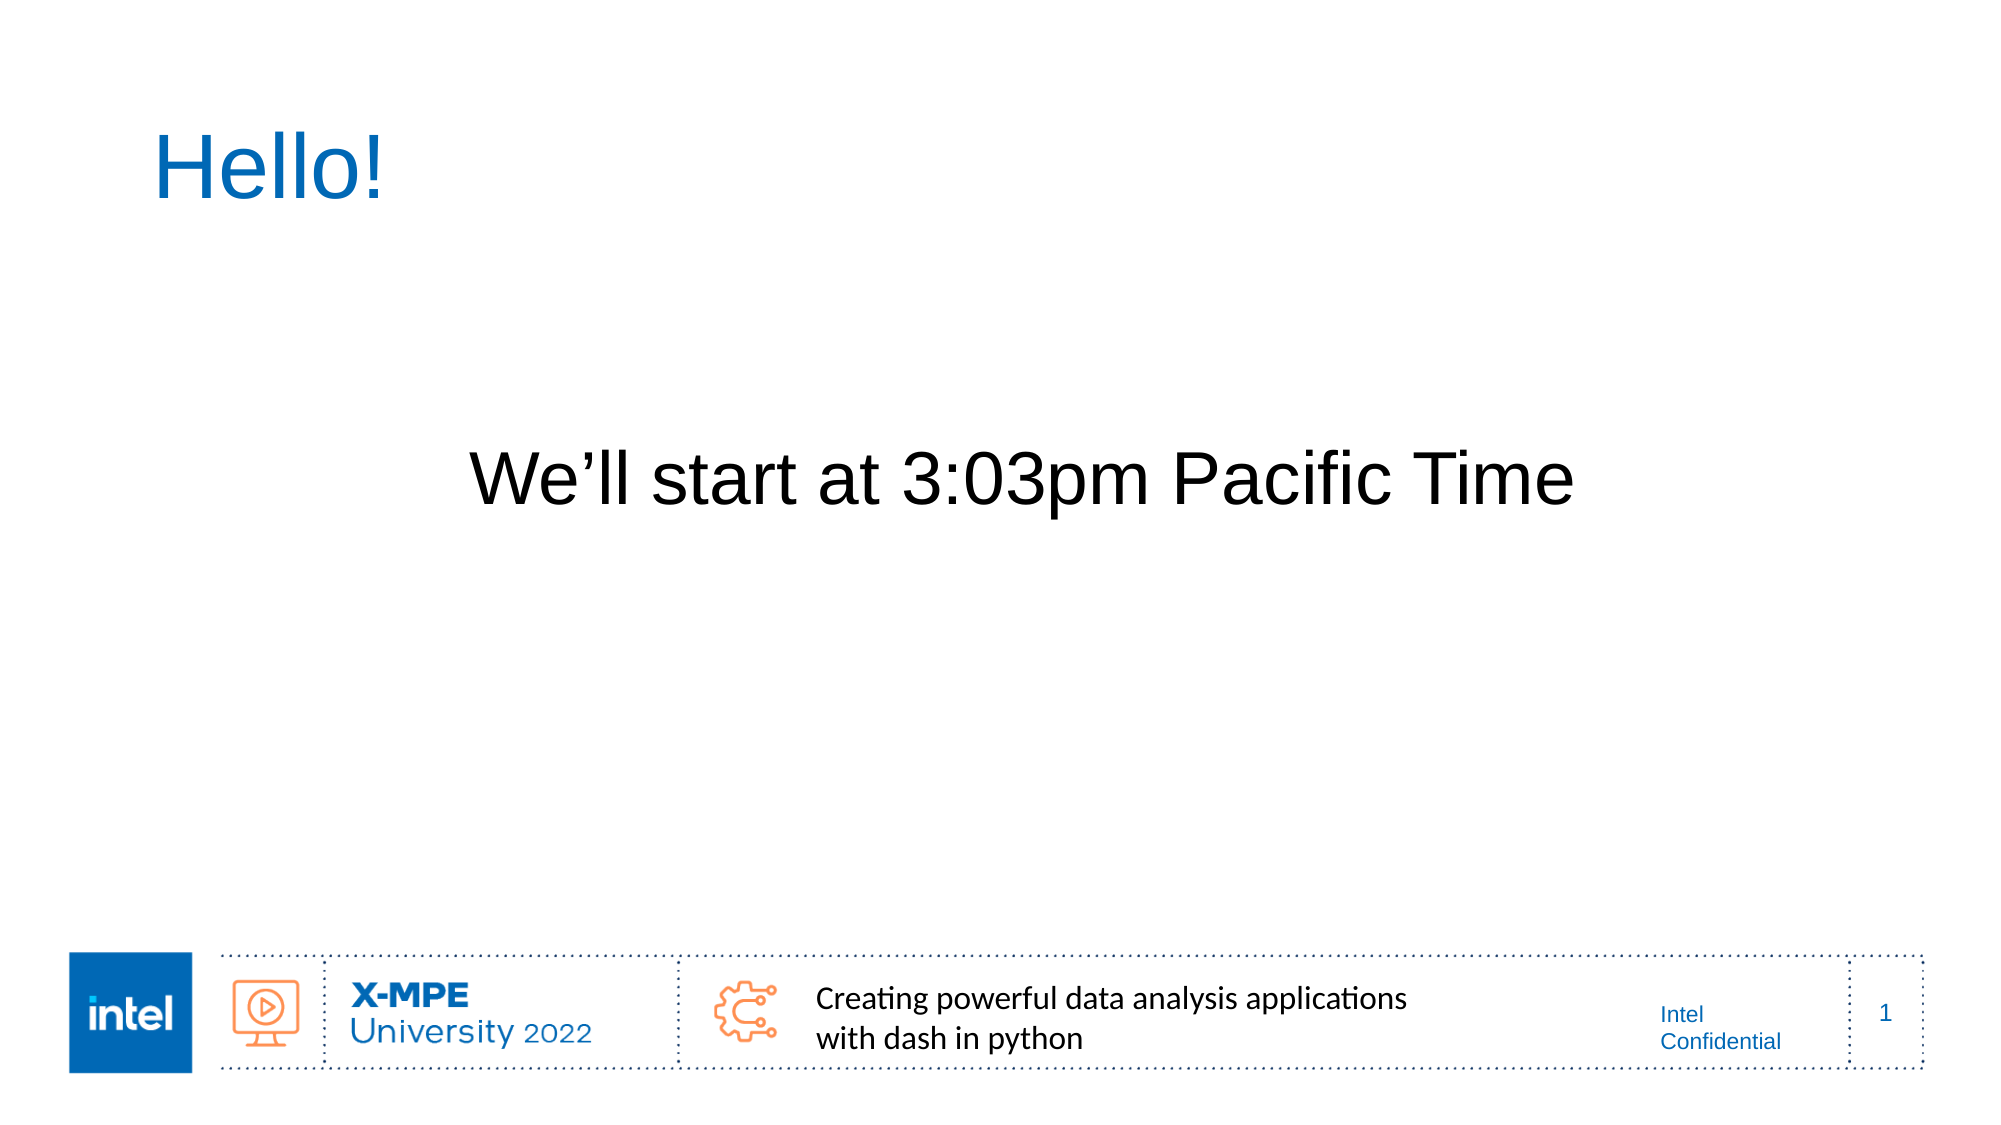

# Hello!
We’ll start at 3:03pm Pacific Time
Creating powerful data analysis applications
with dash in python